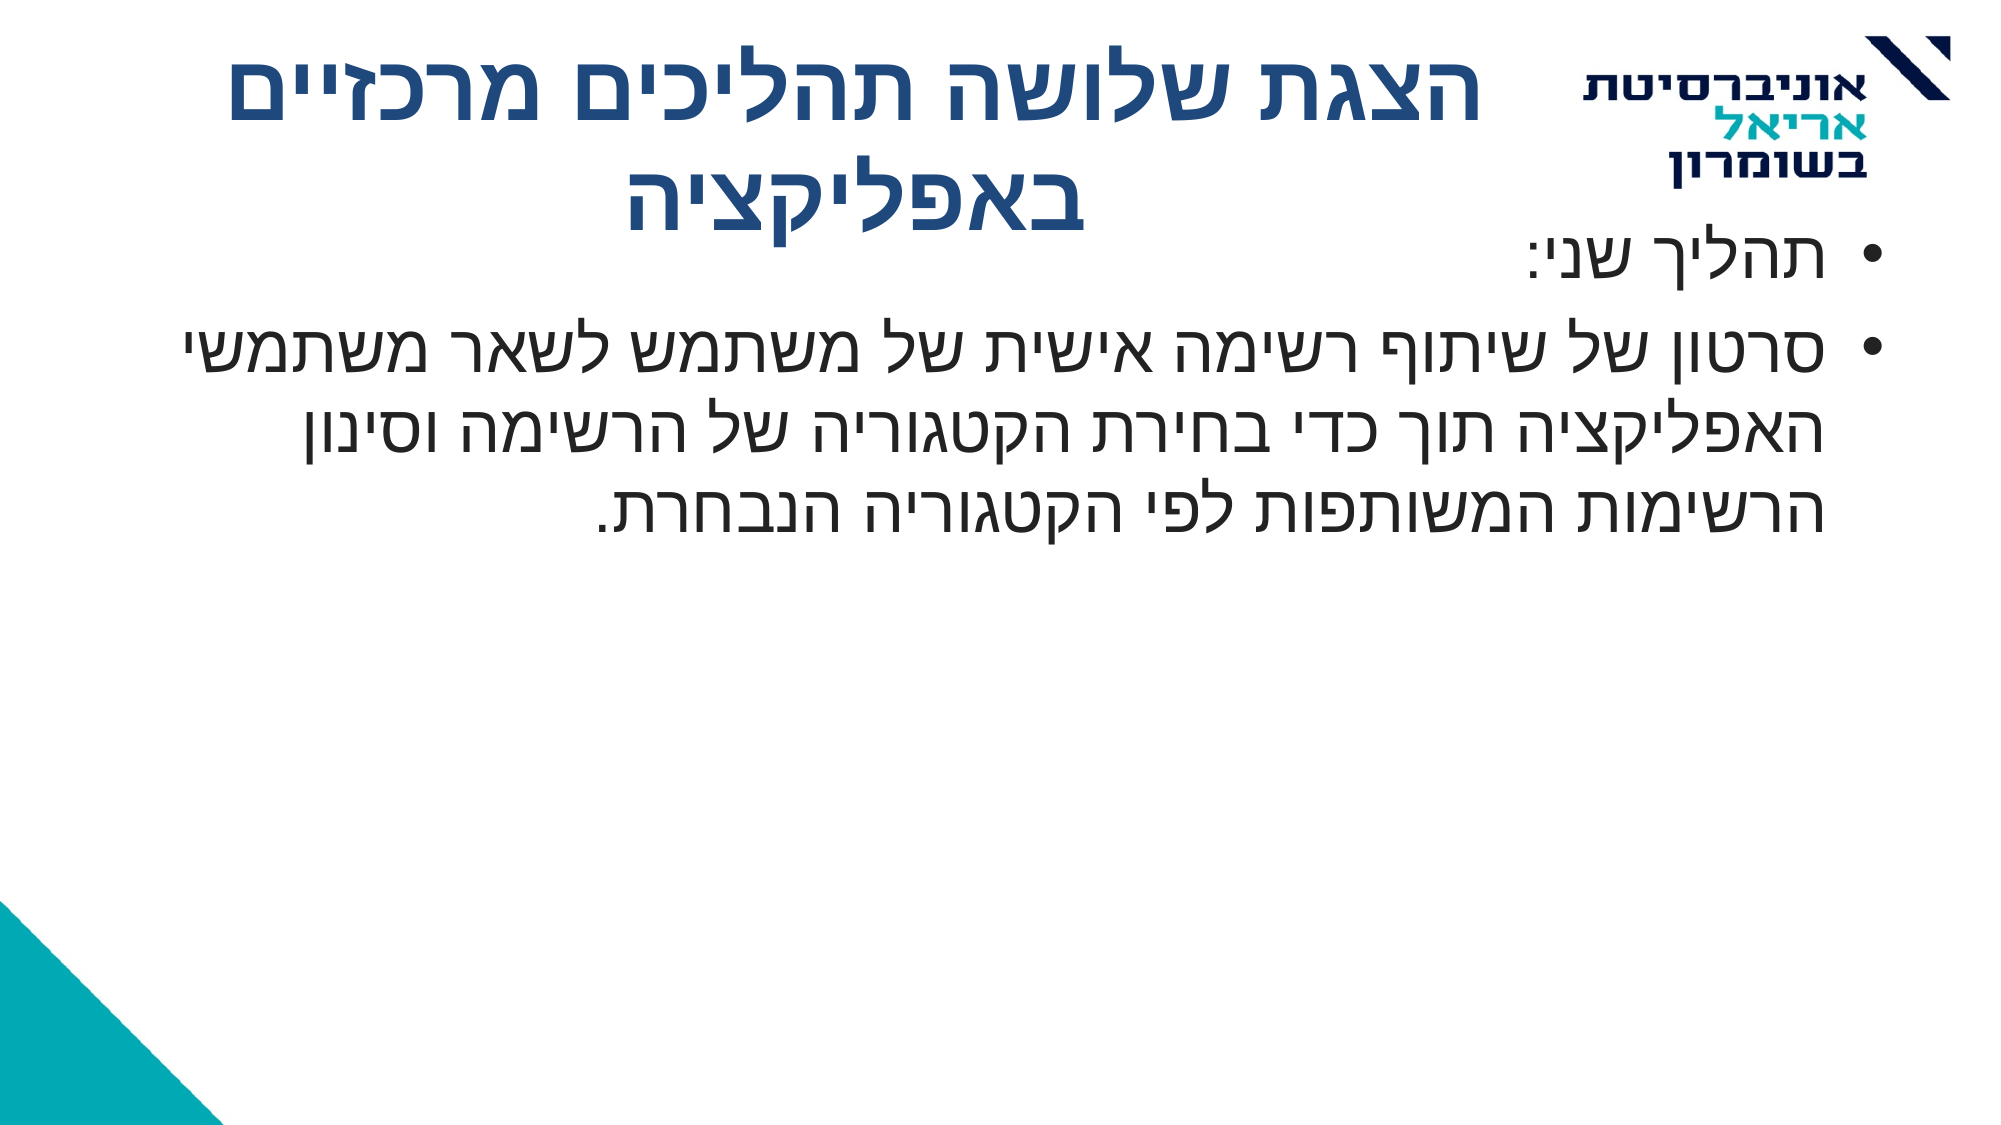

# הצגת שלושה תהליכים מרכזיים באפליקציה
תהליך שני:
סרטון של שיתוף רשימה אישית של משתמש לשאר משתמשי האפליקציה תוך כדי בחירת הקטגוריה של הרשימה וסינון הרשימות המשותפות לפי הקטגוריה הנבחרת.